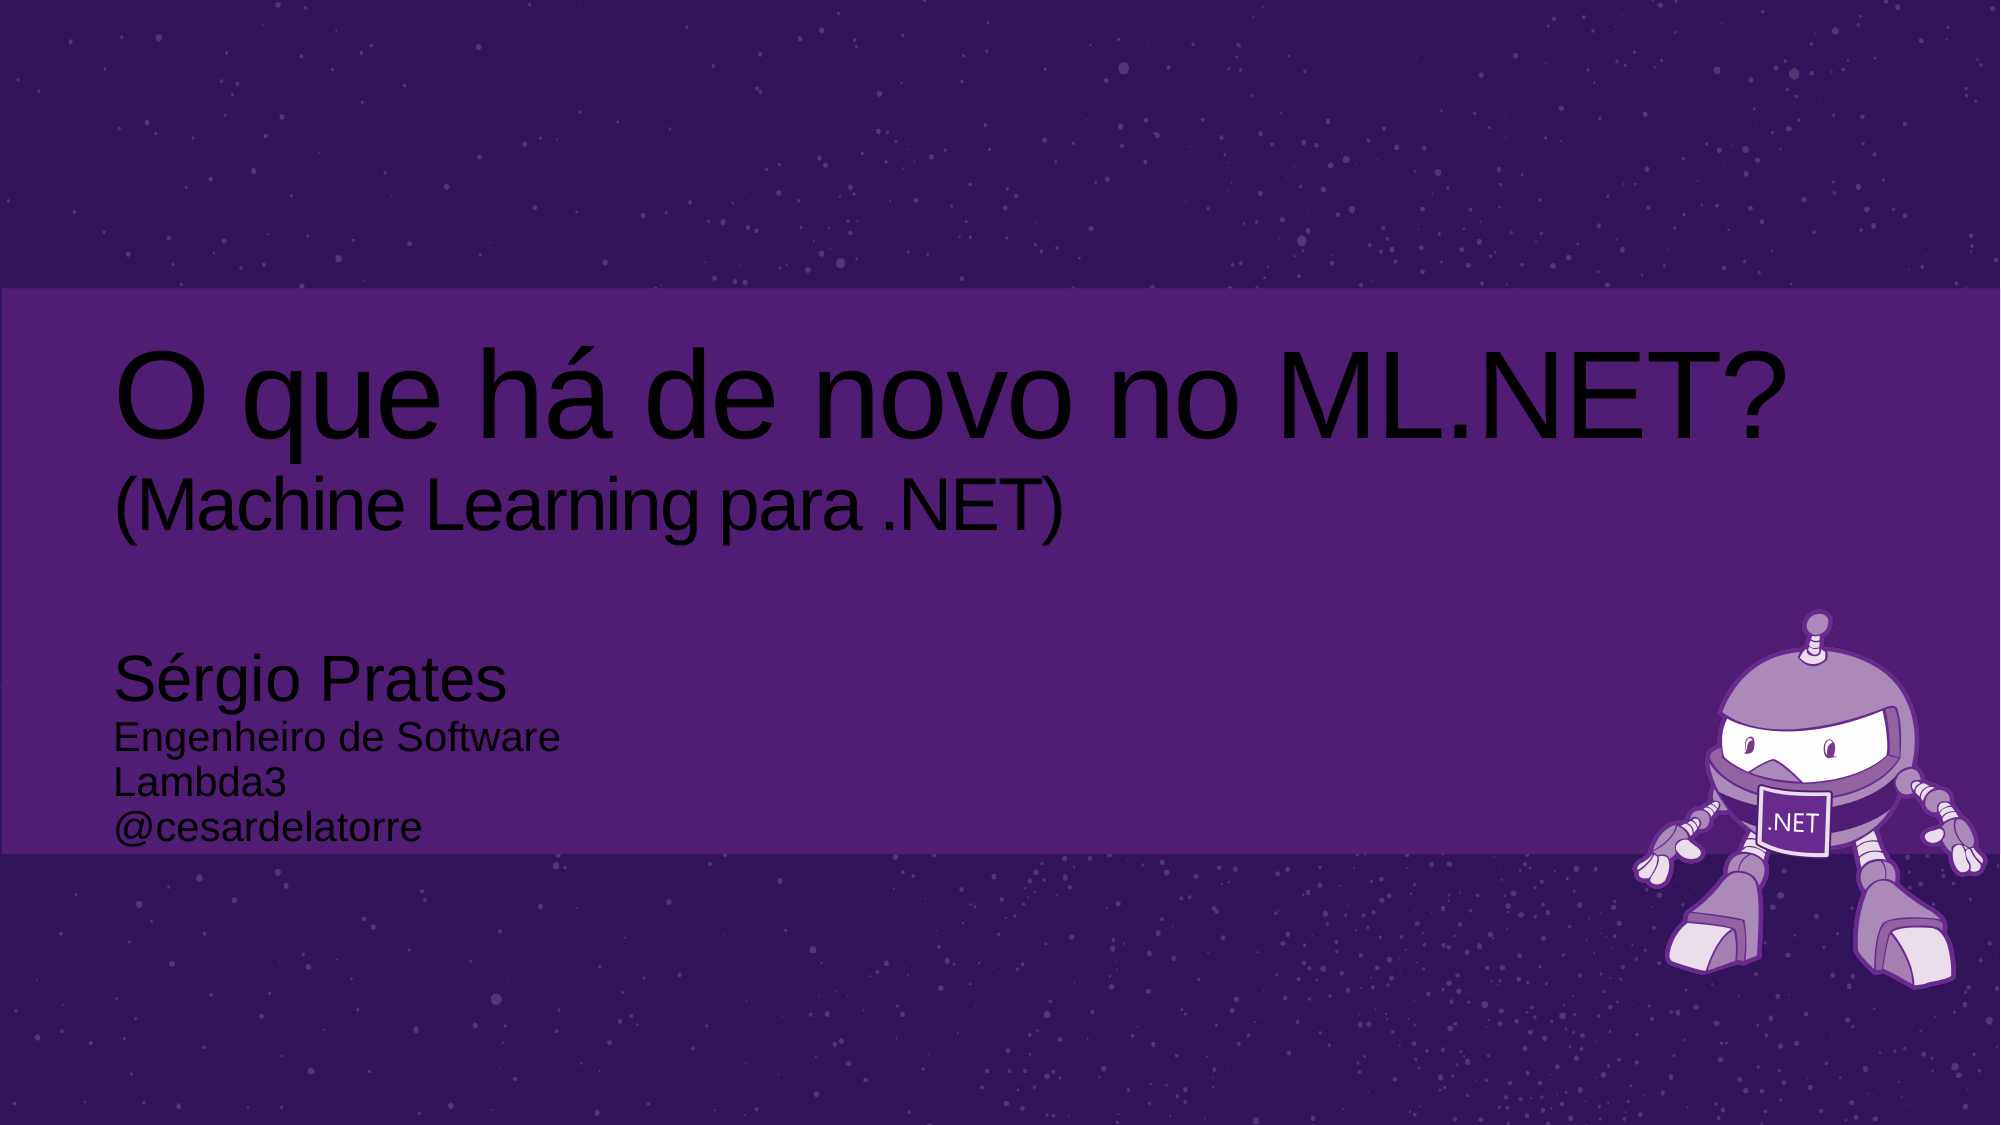

# O que há de novo no ML.NET? (Machine Learning para .NET)
Sérgio Prates
Engenheiro de Software
Lambda3
@cesardelatorre